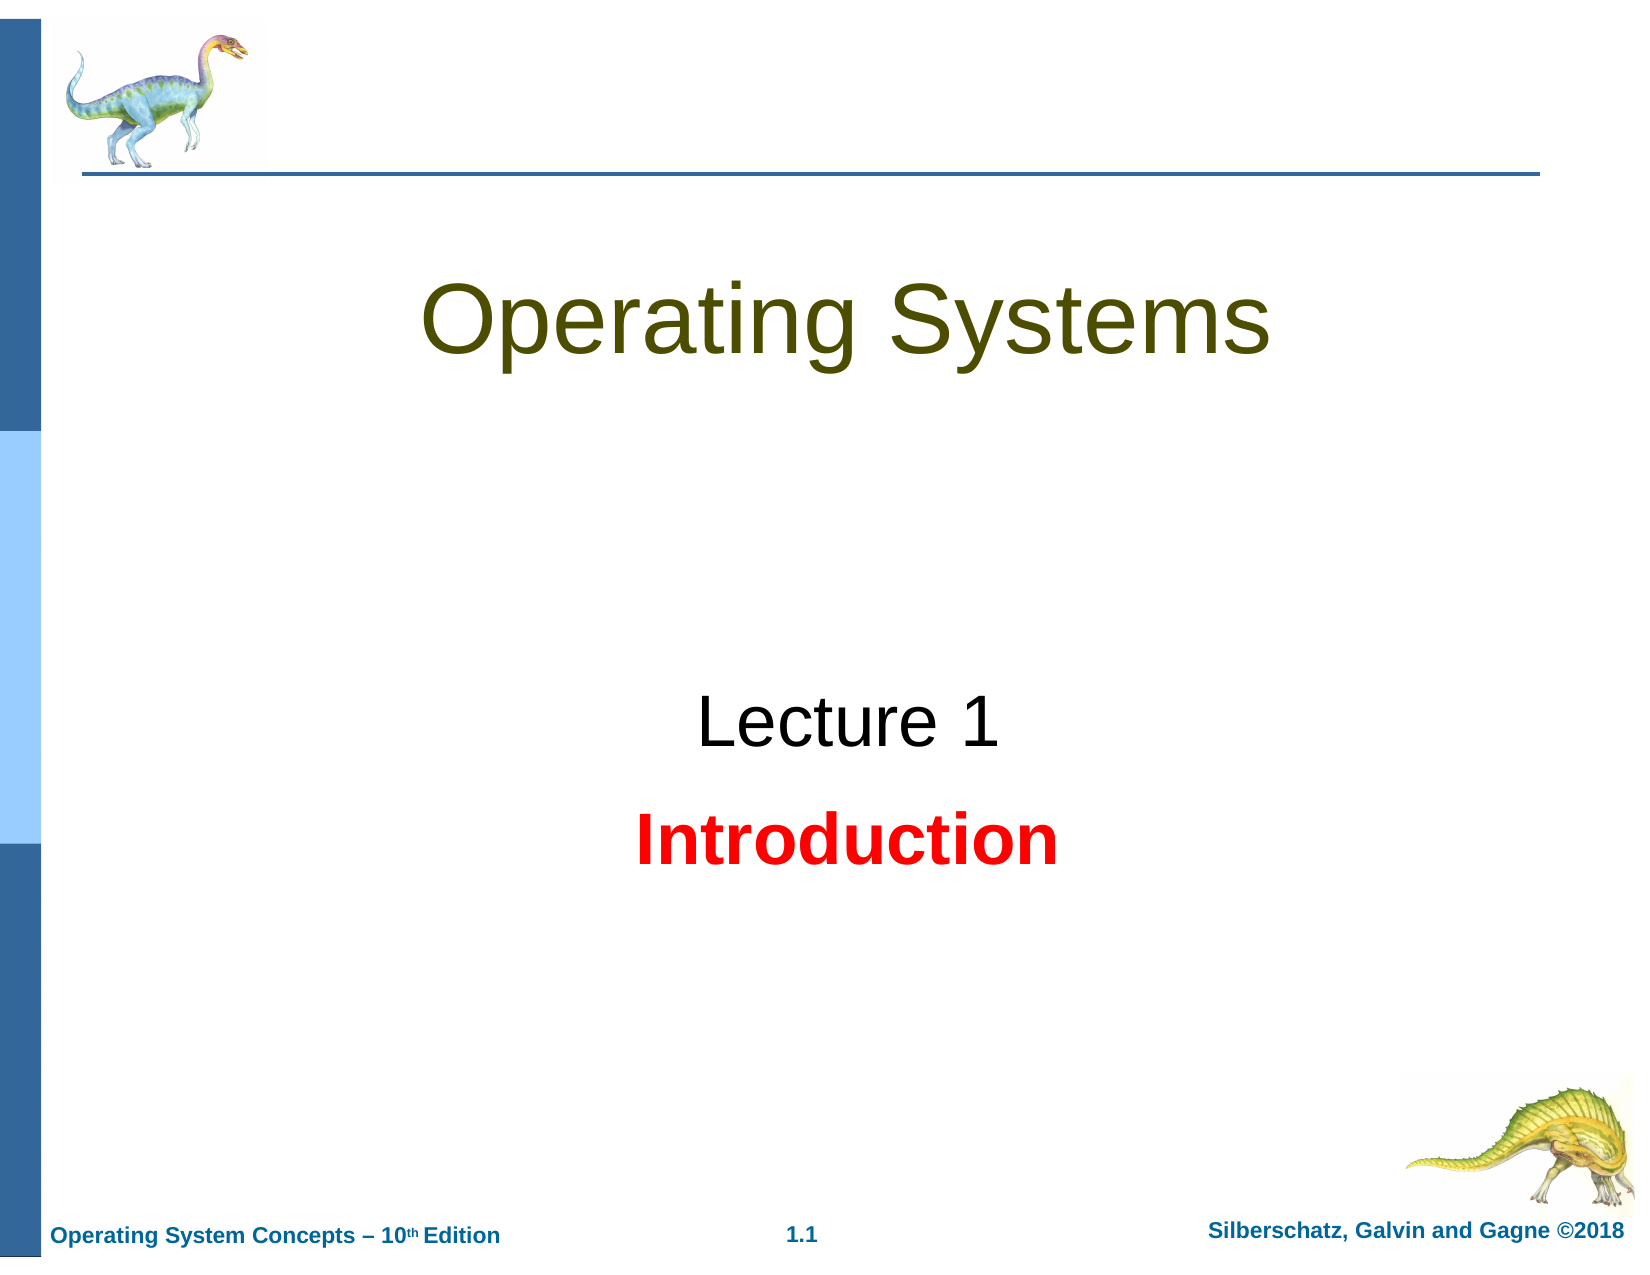

# Operating Systems

Lecture 1
Introduction

Silberschatz, Galvin and Gagne ©2018
1.1
Operating System Concepts – 10th Edition